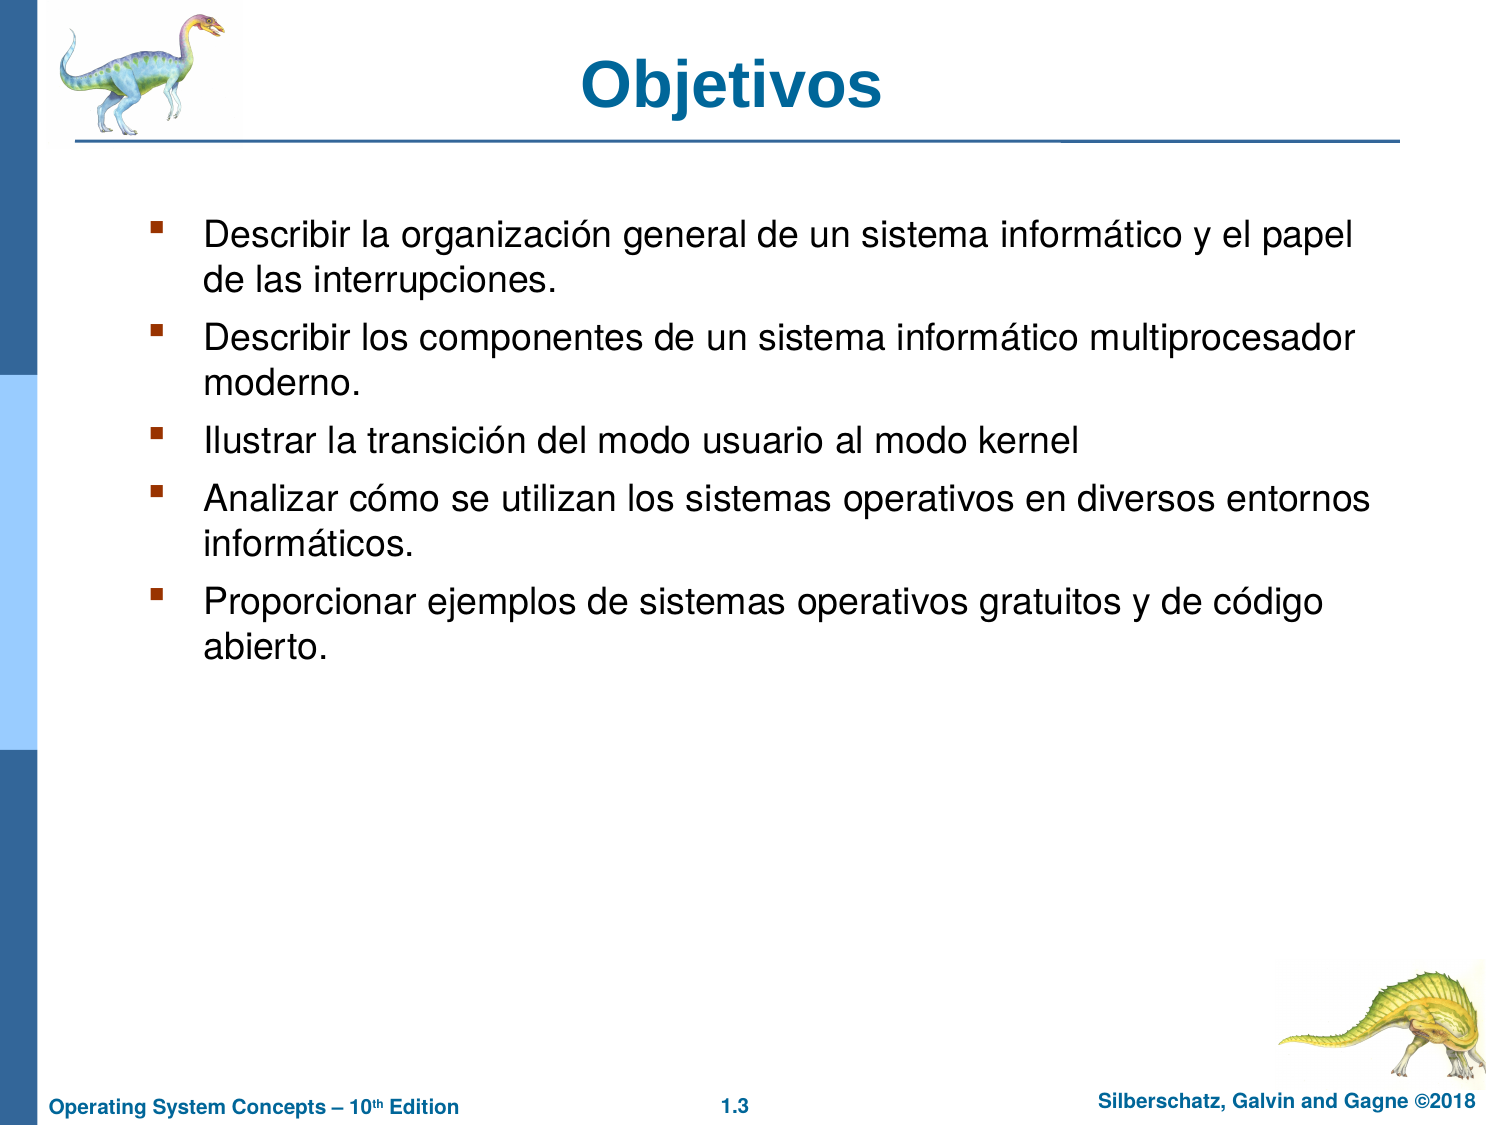

Objetivos
Describir la organización general de un sistema informático y el papel de las interrupciones.
Describir los componentes de un sistema informático multiprocesador moderno.
Ilustrar la transición del modo usuario al modo kernel
Analizar cómo se utilizan los sistemas operativos en diversos entornos informáticos.
Proporcionar ejemplos de sistemas operativos gratuitos y de código abierto.